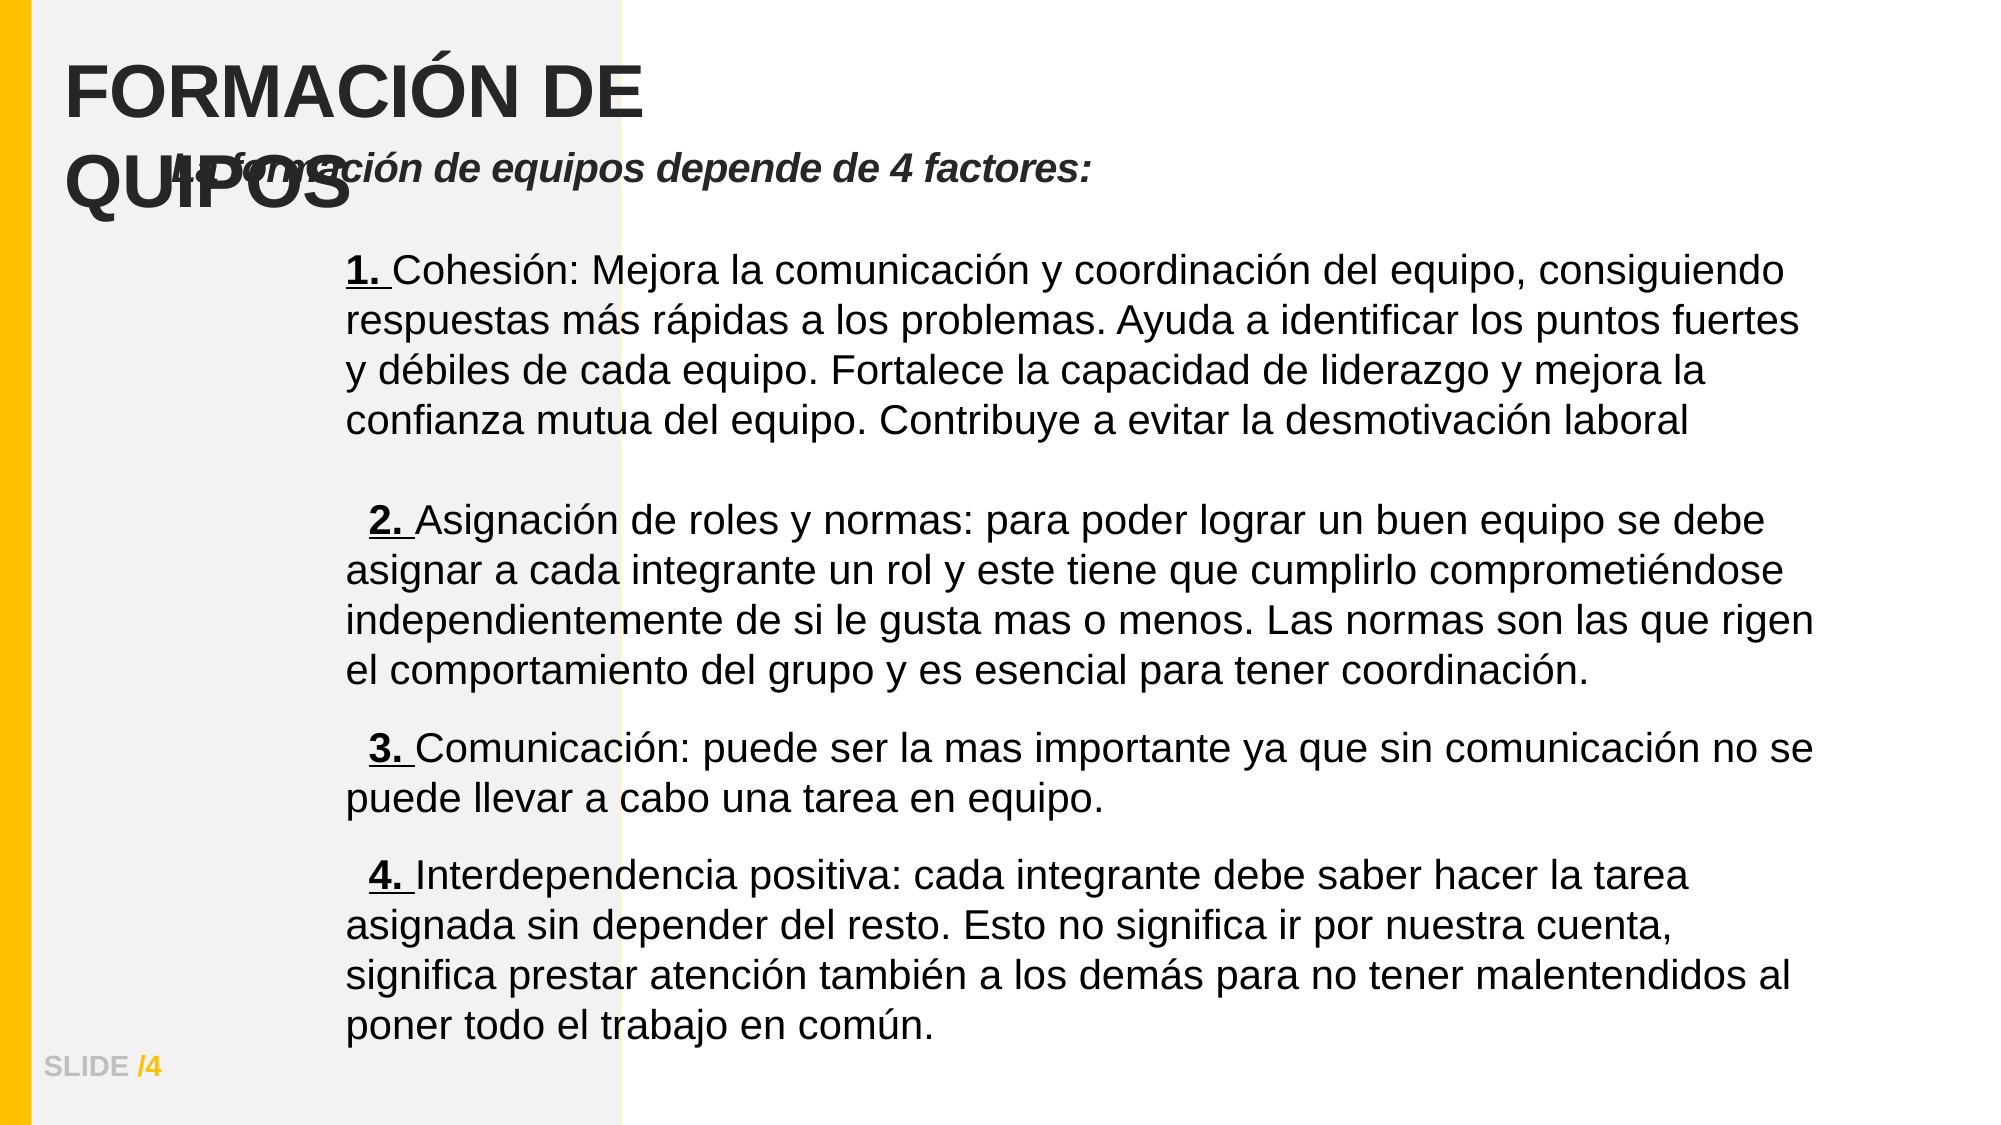

FORMACIÓN DE QUIPOS
La formación de equipos depende de 4 factores:
1. Cohesión: Mejora la comunicación y coordinación del equipo, consiguiendo respuestas más rápidas a los problemas. Ayuda a identificar los puntos fuertes y débiles de cada equipo. Fortalece la capacidad de liderazgo y mejora la confianza mutua del equipo. Contribuye a evitar la desmotivación laboral
  2. Asignación de roles y normas: para poder lograr un buen equipo se debe asignar a cada integrante un rol y este tiene que cumplirlo comprometiéndose independientemente de si le gusta mas o menos. Las normas son las que rigen el comportamiento del grupo y es esencial para tener coordinación.

  3. Comunicación: puede ser la mas importante ya que sin comunicación no se puede llevar a cabo una tarea en equipo.

  4. Interdependencia positiva: cada integrante debe saber hacer la tarea asignada sin depender del resto. Esto no significa ir por nuestra cuenta, significa prestar atención también a los demás para no tener malentendidos al poner todo el trabajo en común.

4